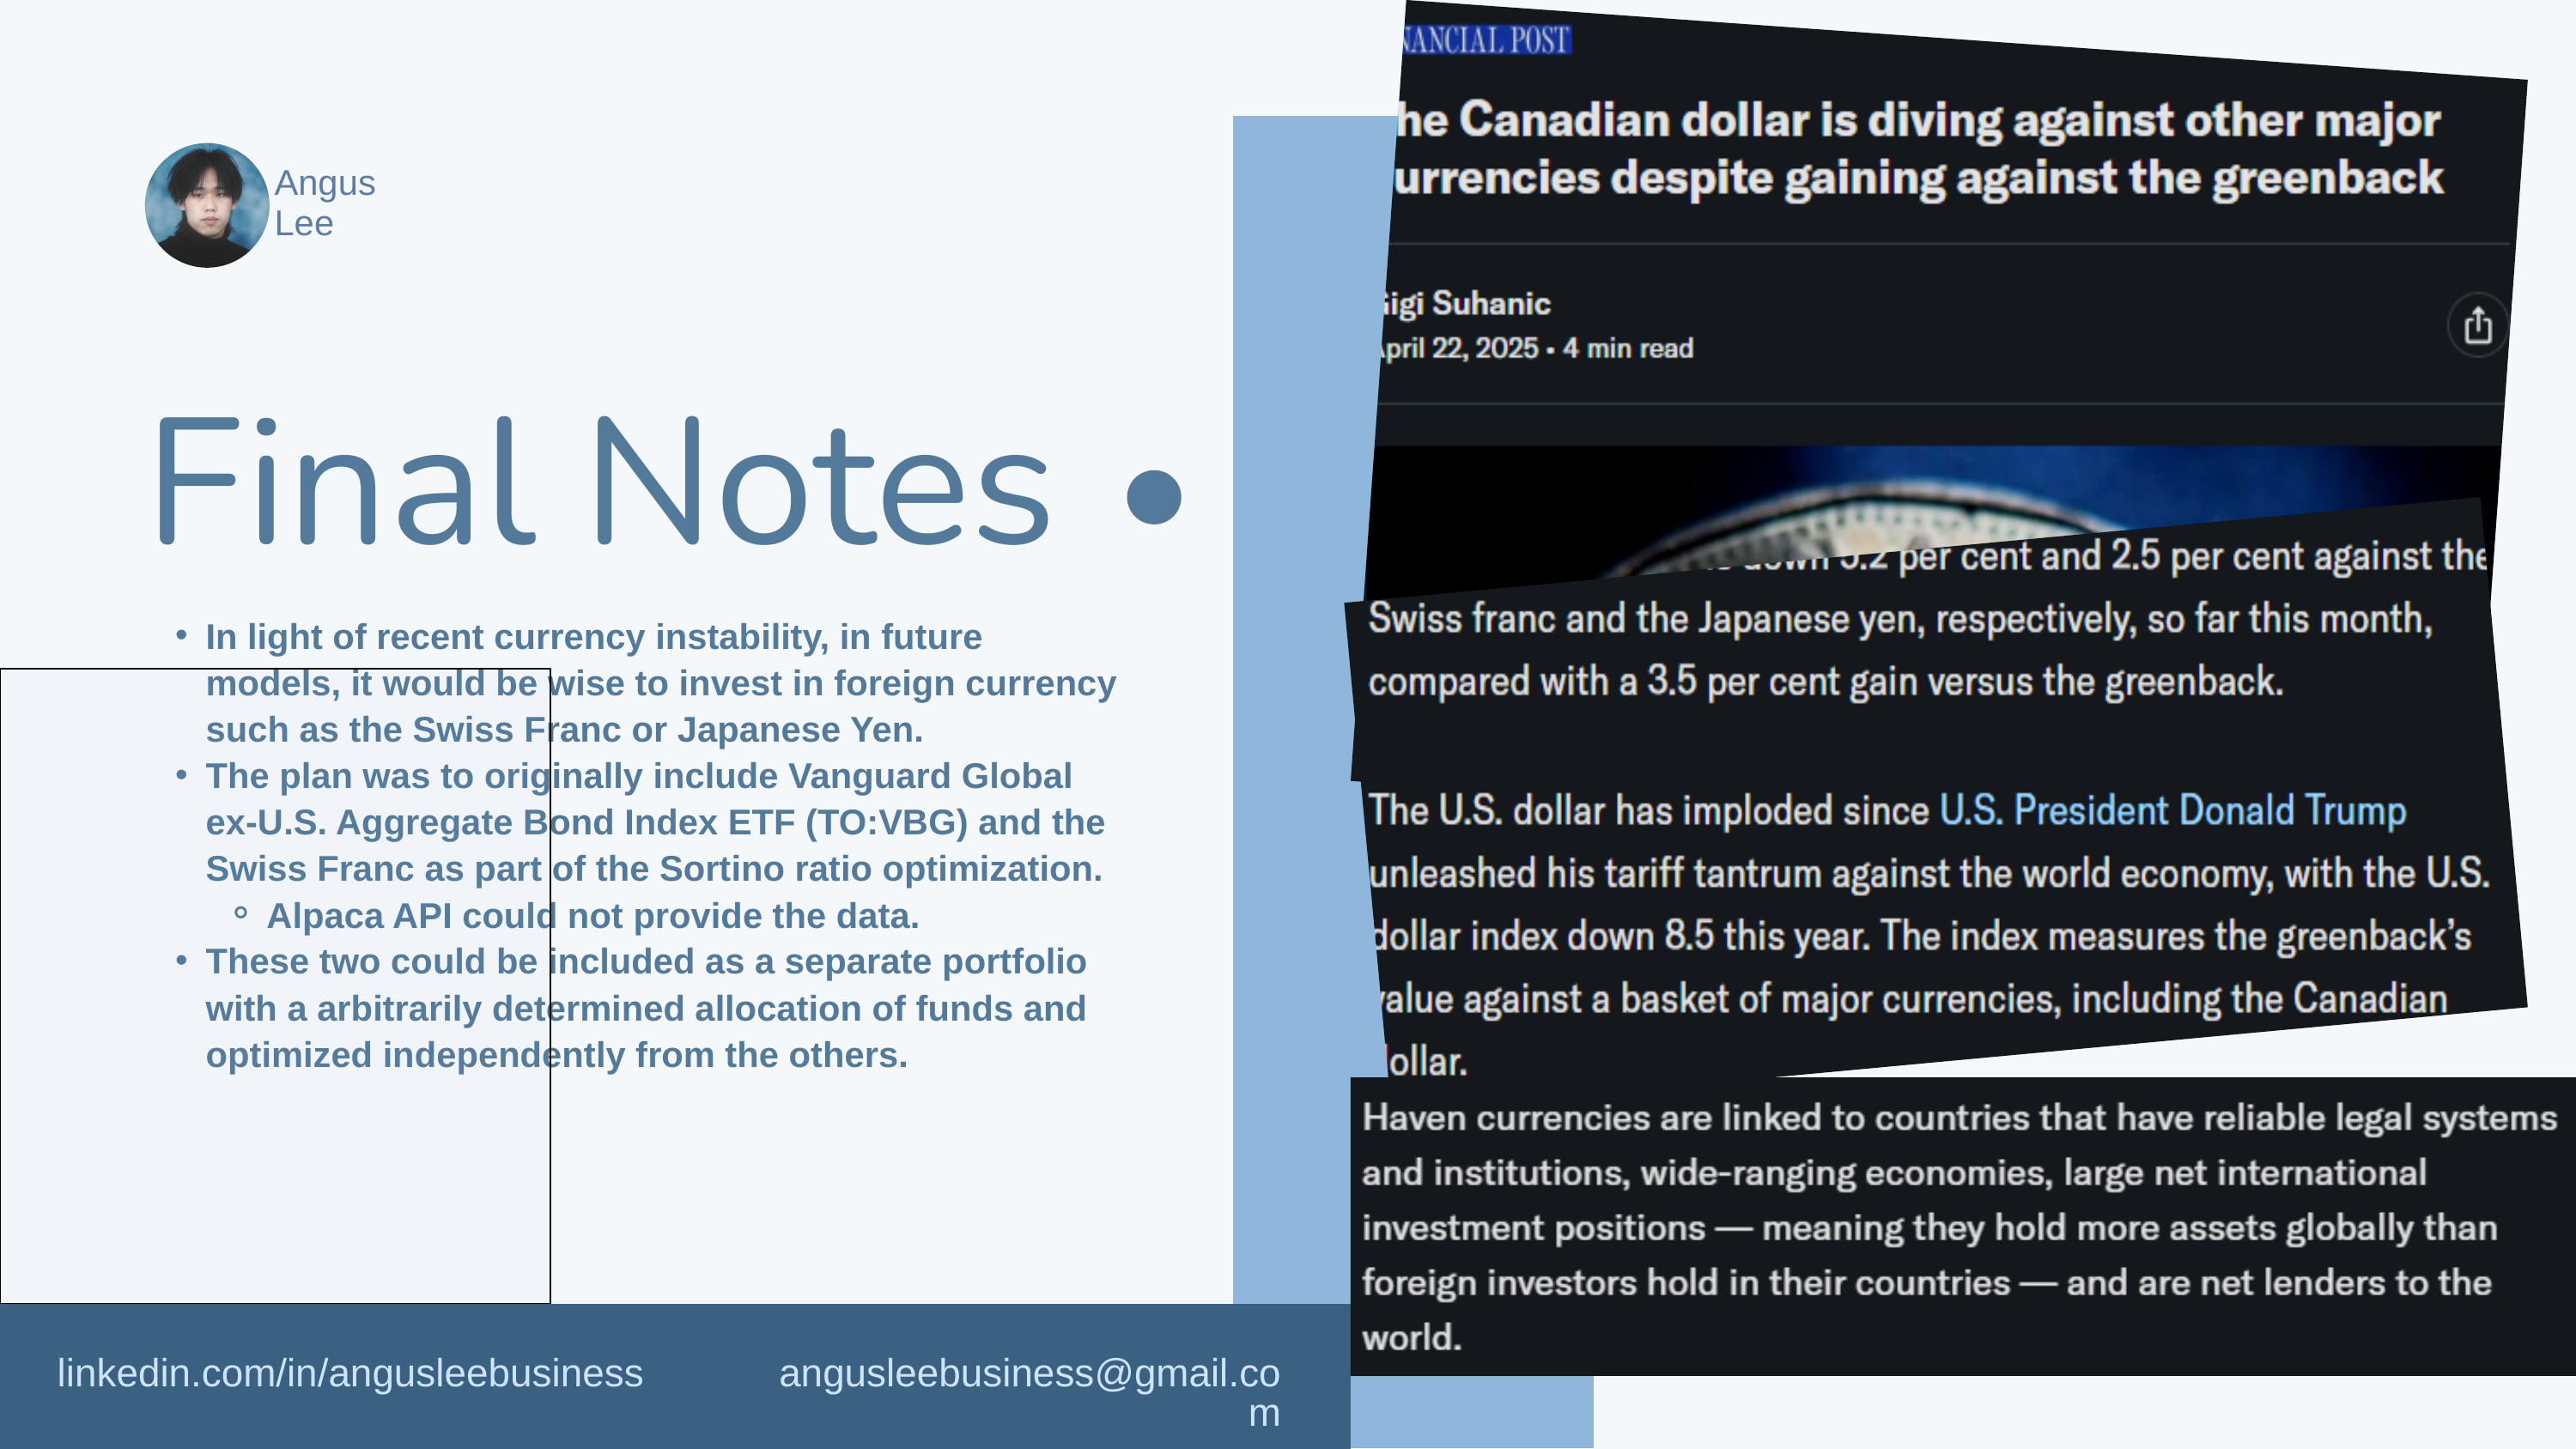

Angus
Lee
Final Notes

In light of recent currency instability, in future models, it would be wise to invest in foreign currency such as the Swiss Franc or Japanese Yen.
The plan was to originally include Vanguard Global ex-U.S. Aggregate Bond Index ETF (TO:VBG) and the Swiss Franc as part of the Sortino ratio optimization.
Alpaca API could not provide the data.
These two could be included as a separate portfolio with a arbitrarily determined allocation of funds and optimized independently from the others.

linkedin.com/in/angusleebusiness
angusleebusiness@gmail.com